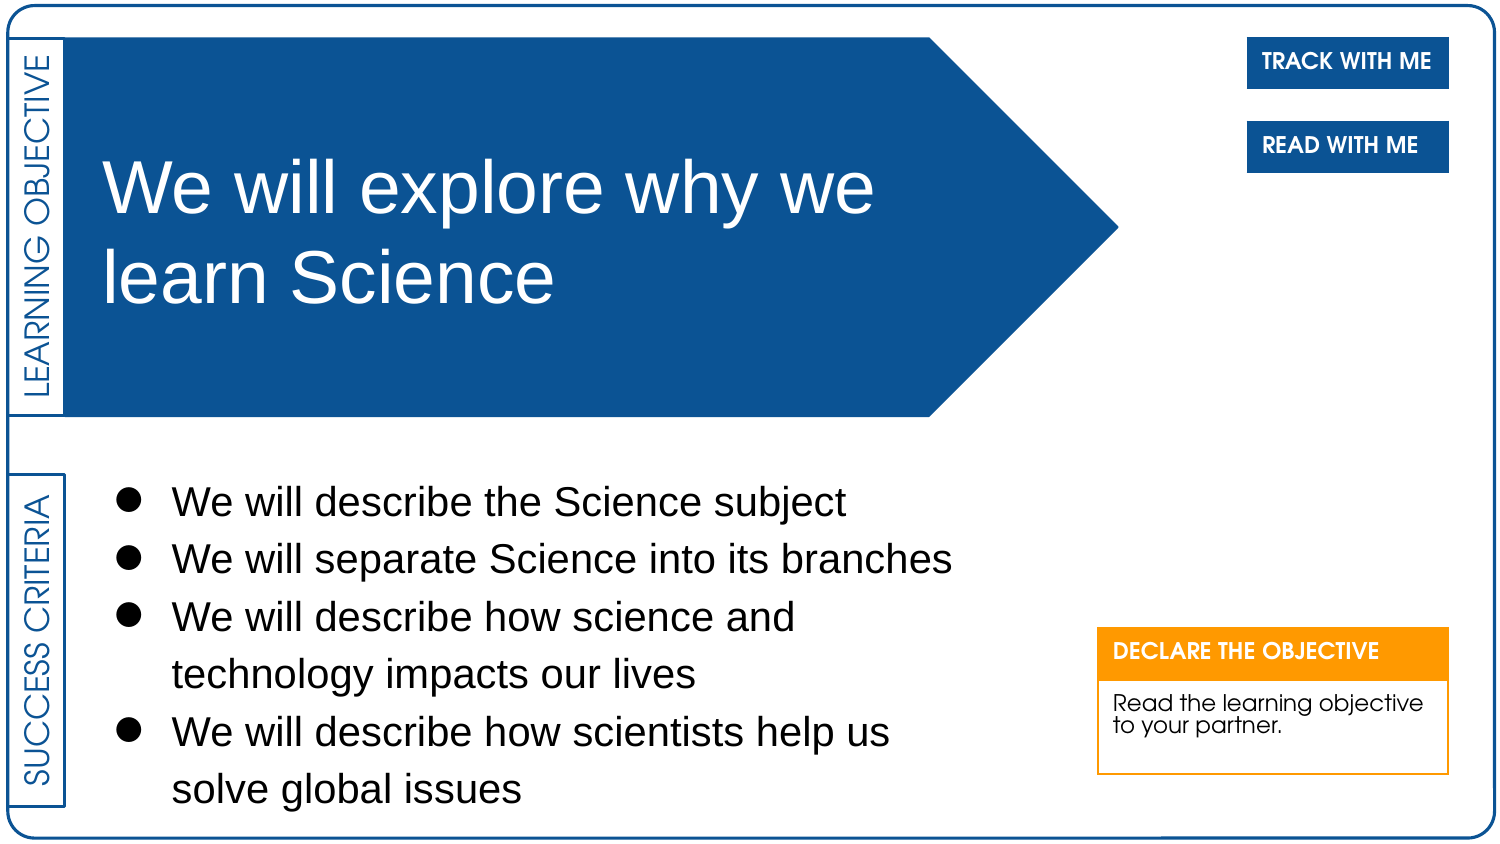

| TRACK WITH ME |
| --- |
# We will explore why we learn Science
| READ WITH ME |
| --- |
We will describe the Science subject
We will separate Science into its branches
We will describe how science and technology impacts our lives
We will describe how scientists help us solve global issues
| DECLARE THE OBJECTIVE |
| --- |
| Read the learning objective to your partner. |